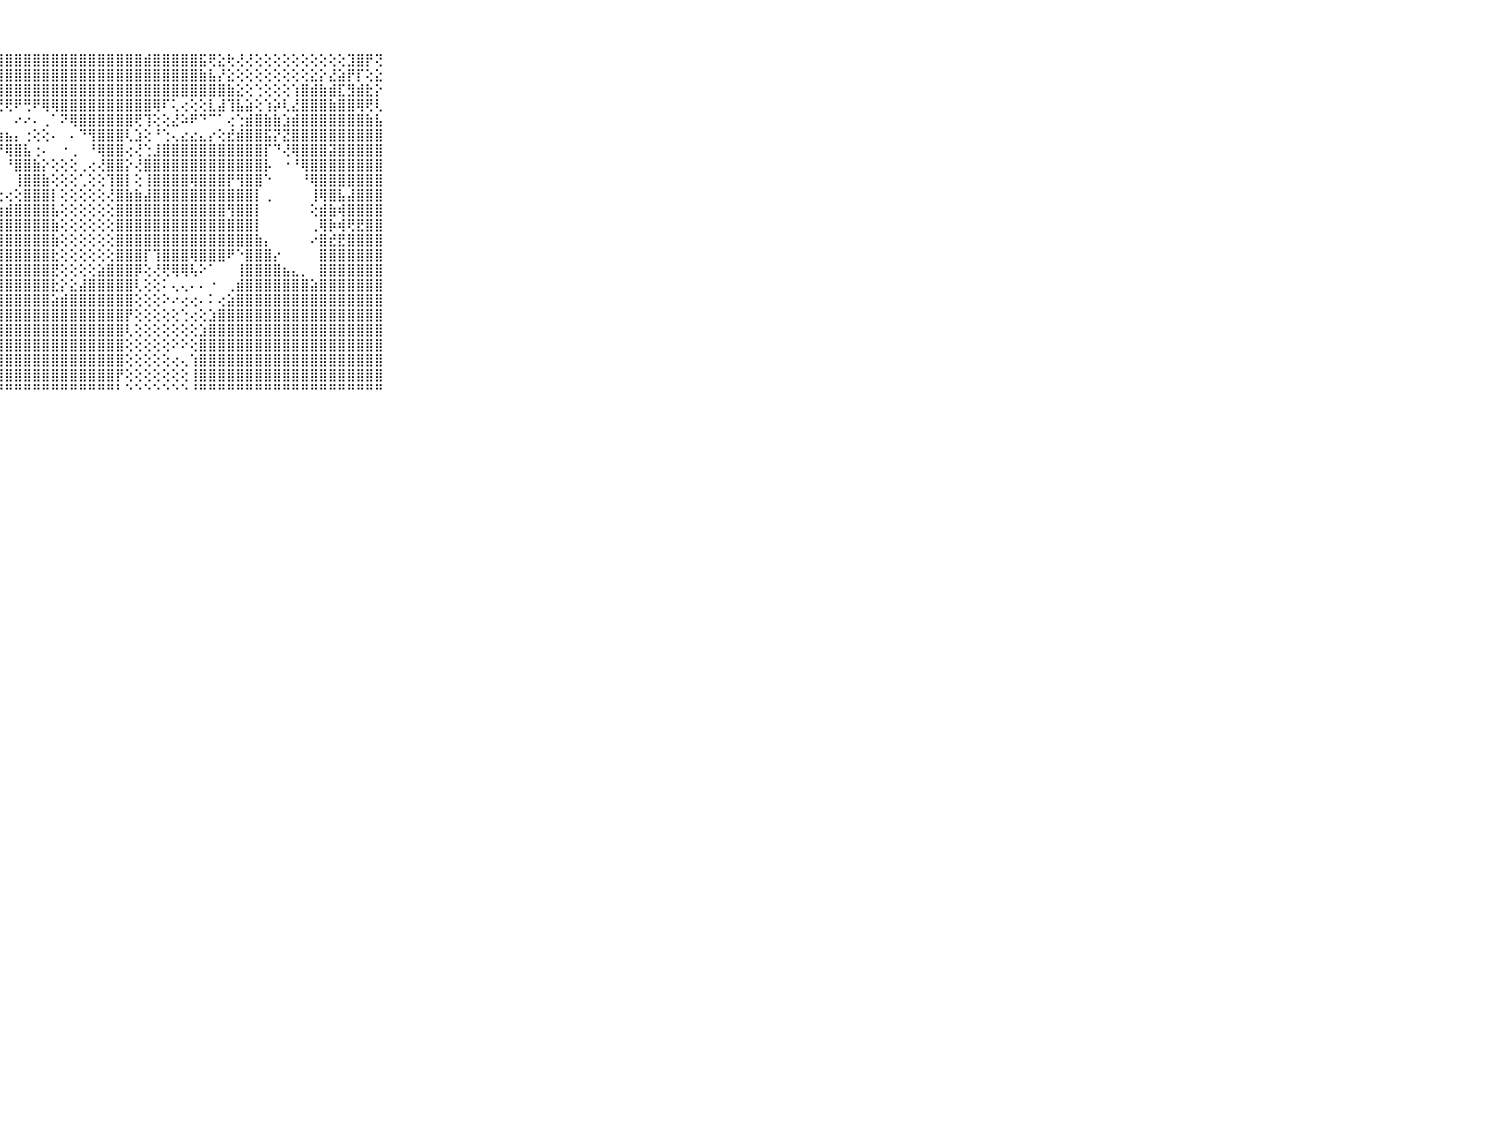

⠀⠀⠀⠀⠀⠀⠀⠀⠀⠀⠀⢿⣿⣿⣿⣿⣿⣿⣿⣿⣿⣿⣿⣿⣿⣿⣿⣿⣿⣿⣿⣿⣿⣿⣿⣿⣿⣿⣿⣿⣿⣿⣿⣾⣿⣿⣿⣿⣿⣯⢟⣕⢗⢜⢜⢕⢕⢕⢕⢕⢕⢕⢕⢕⢕⣹⣿⡟⢝⠀⠀⠀⠀⠀⠀⠀⠀⠀⠀⠀⠀
⠀⠀⠀⠀⠀⠀⠀⠀⠀⠀⠀⣼⣿⣿⣿⣿⣿⣿⣿⣿⣿⣿⣿⣿⣿⣿⣿⣿⣿⣿⣿⣿⣿⣿⣿⣿⣿⣿⣿⣿⣿⣿⣿⣿⣿⣿⣿⣿⣿⣷⣧⡜⣕⢕⢕⢕⢕⢕⢕⢕⢕⣕⡕⣜⣵⡟⡏⢕⣕⠀⠀⠀⠀⠀⠀⠀⠀⠀⠀⠀⠀
⠀⠀⠀⠀⠀⠀⠀⠀⠀⠀⠀⣿⣿⣿⣿⣿⣿⣿⣿⣿⣿⣿⣿⣿⣿⣿⣿⣿⣿⣿⣿⣿⣿⣿⣿⣿⣿⣿⣿⣿⣿⣿⣿⣿⣿⣿⣿⣿⣿⣿⣿⣿⣷⣕⢕⢑⢕⢕⢕⢱⣿⣾⣷⣾⣏⣻⣾⣗⡕⠀⠀⠀⠀⠀⠀⠀⠀⠀⠀⠀⠀
⠀⠀⠀⠀⠀⠀⠀⠀⠀⠀⠀⣿⣿⣿⣿⣿⣿⣿⣿⣿⣿⣿⣿⣿⣿⡿⢿⢟⢟⠟⢛⠟⢿⢿⣿⣿⣿⣿⣿⣿⣿⣿⣿⣿⢿⠏⢅⢔⢕⢕⣇⣼⢹⣧⣵⢕⢱⡵⢇⣜⣿⣿⣿⣷⣿⣿⢿⢟⢇⠀⠀⠀⠀⠀⠀⠀⠀⠀⠀⠀⠀
⠀⠀⠀⠀⠀⠀⠀⠀⠀⠀⠀⣿⣿⣿⣿⣿⣿⣿⣿⣿⣿⣿⣿⢿⢯⣕⡁⠁⠀⠔⠔⠄⢀⠁⠝⢿⣿⣿⣿⣿⣿⣿⢟⢹⢕⢕⣜⠵⠟⠙⠉⠁⢔⢑⣾⣿⣷⣷⣱⣾⣿⣿⣿⣿⣿⣿⣿⣷⣧⠀⠀⠀⠀⠀⠀⠀⠀⠀⠀⠀⠀
⠀⠀⠀⠀⠀⠀⠀⠀⠀⠀⠀⣿⣿⣿⣿⣿⣿⣿⣿⣿⣿⣿⠏⠀⠄⢌⢻⣷⣦⡄⢐⢕⢕⠄⠀⠄⠙⢻⣿⣿⣿⢇⣱⢕⠘⢑⢄⣔⣔⣄⡔⢕⣞⣾⣿⣿⣯⡝⣝⣿⣿⣿⣿⣿⣿⣿⣿⣿⣿⠀⠀⠀⠀⠀⠀⠀⠀⠀⠀⠀⠀
⠀⠀⠀⠀⠀⠀⠀⠀⠀⠀⠀⣿⣿⣿⣿⣿⣿⣿⣿⣿⣿⢇⠀⠀⠀⠀⠀⠘⢿⣿⣧⢐⠄⠀⠐⢀⠀⠘⢿⣿⣿⢔⢜⢑⣸⣿⣿⣿⣿⣿⣿⣿⣿⣿⣿⣿⡏⠙⢜⢿⣿⣿⣿⣽⣿⣿⣿⣿⣿⠀⠀⠀⠀⠀⠀⠀⠀⠀⠀⠀⠀
⠀⠀⠀⠀⠀⠀⠀⠀⠀⠀⠀⣿⣿⣿⣿⣿⣿⣿⣿⣿⡏⠀⠀⠀⠀⠀⠀⠀⠘⣿⣿⣷⡕⢕⢕⢕⢀⢔⢜⣿⣿⡕⢜⣿⣿⣿⣿⣿⣿⣿⣿⣿⣿⣿⣿⣿⡧⠀⠐⠘⢿⣿⣿⣿⣿⣿⣿⣿⣿⠀⠀⠀⠀⠀⠀⠀⠀⠀⠀⠀⠀
⠀⠀⠀⠀⠀⠀⠀⠀⠀⠀⠀⣿⣿⣿⣿⣿⣿⣿⣿⣿⢇⠀⠀⢀⠀⢀⠀⠀⠀⢸⣿⣿⣷⢕⢕⢕⢁⢕⢕⢹⣿⡇⢕⢸⣿⣿⣿⣿⢿⣿⣿⣿⡟⢻⣿⣿⠑⠀⠀⠀⠘⢿⣿⣿⣿⣿⣿⣿⣿⠀⠀⠀⠀⠀⠀⠀⠀⠀⠀⠀⠀
⠀⠀⠀⠀⠀⠀⠀⠀⠀⠀⠀⣿⣿⣿⣿⣿⣿⣿⣿⣿⢕⢕⢕⢕⢔⢕⢔⢔⢔⢕⣿⣿⣿⡇⢕⢕⢕⢕⢕⢜⣿⣷⣷⣼⣿⣿⣿⣿⣿⣿⣿⣿⣿⣿⣿⡇⢀⠀⠀⠀⠀⢸⢿⣿⣧⣼⣿⣿⣿⠀⠀⠀⠀⠀⠀⠀⠀⠀⠀⠀⠀
⠀⠀⠀⠀⠀⠀⠀⠀⠀⠀⠀⢞⡿⣿⣿⣿⣿⣿⣿⣿⣧⣕⣵⣵⣧⣷⣧⣵⣾⣿⣿⣿⣿⣧⢕⢕⢕⢕⢕⢕⣿⣿⣿⣿⣿⣿⣿⣿⣿⣿⣿⣿⢻⣿⣿⡇⠀⠀⠀⠀⠀⢕⣾⣷⢾⣿⣿⣿⣿⠀⠀⠀⠀⠀⠀⠀⠀⠀⠀⠀⠀
⠀⠀⠀⠀⠀⠀⠀⠀⠀⠀⠀⣿⣿⣯⣿⣿⣿⣿⣿⣿⣿⣿⣿⣿⣿⣿⣿⣿⣿⣿⣿⣿⣿⣷⢕⢕⢕⢕⢕⢕⣿⣿⣿⣿⣿⣿⣿⣿⣿⣿⣿⣿⣿⣿⣿⡇⠀⠀⠀⠀⠀⢀⢿⡷⢾⢟⣟⣿⣿⠀⠀⠀⠀⠀⠀⠀⠀⠀⠀⠀⠀
⠀⠀⠀⠀⠀⠀⠀⠀⠀⠀⠀⣾⣿⣿⣿⣿⣿⣿⣿⣿⣿⣿⣿⣿⣿⣿⣿⣿⣿⣿⣿⣿⣿⣷⢕⢕⢕⢕⢕⢕⣿⣿⣿⣿⣿⣿⣿⣿⣿⣿⣿⣿⣿⣿⣿⣷⡄⠀⠀⠀⠀⠔⣿⣞⣟⣿⣿⣿⣿⠀⠀⠀⠀⠀⠀⠀⠀⠀⠀⠀⠀
⠀⠀⠀⠀⠀⠀⠀⠀⠀⠀⠀⣿⣿⣿⣿⣿⣿⣿⣿⣿⣿⣿⣿⣿⣿⣿⣿⣿⣿⣿⣿⣿⣿⣗⢕⢕⢕⢕⢕⢕⣿⣿⣿⡏⢹⣿⣿⣿⢿⣿⣿⣿⠟⠑⣿⣿⣿⡔⠀⠀⠀⠀⣿⣿⣿⣿⣿⣿⣿⠀⠀⠀⠀⠀⠀⠀⠀⠀⠀⠀⠀
⠀⠀⠀⠀⠀⠀⠀⠀⠀⠀⠀⣼⣿⣷⣿⣿⣿⣿⣻⣿⣿⣿⣿⣿⣿⣿⣿⣿⣿⣿⣿⣿⣿⣟⢕⢕⢕⢕⣵⣿⣿⣿⡿⢕⢜⢟⢿⢿⢧⠕⠁⠀⠀⢸⣿⣿⣿⣿⣦⣄⡀⠀⣿⣿⣿⣿⣿⣿⣿⠀⠀⠀⠀⠀⠀⠀⠀⠀⠀⠀⠀
⠀⠀⠀⠀⠀⠀⠀⠀⠀⠀⠀⣿⣿⣿⣿⣿⣿⣿⣿⣿⣿⣿⣿⣿⣿⣿⣿⣿⣿⣿⣿⣿⣿⣗⡕⣕⣼⣿⣿⣿⣿⣿⢇⢕⢕⠅⢄⢄⠄⠄⠐⠀⢀⣾⣿⣿⣿⣿⣿⣿⣿⣵⣿⣿⣿⣿⣿⣿⣿⠀⠀⠀⠀⠀⠀⠀⠀⠀⠀⠀⠀
⠀⠀⠀⠀⠀⠀⠀⠀⠀⠀⠀⣧⣾⣕⣷⣿⣿⣿⣿⣿⣿⣿⣿⣿⣿⣿⣿⣿⣿⣿⣿⣿⣿⣵⣾⣿⣿⣿⣿⣿⣿⣿⢕⢕⢕⠕⠔⢔⢔⠄⠅⢔⣵⣿⣿⣿⣿⣿⣿⣿⣿⣿⣿⣿⣿⣿⣿⣿⣿⠀⠀⠀⠀⠀⠀⠀⠀⠀⠀⠀⠀
⠀⠀⠀⠀⠀⠀⠀⠀⠀⠀⠀⣿⣿⣿⣿⣿⣿⣿⣿⣿⣿⣿⣿⣿⣿⣿⣿⣿⣿⣿⣿⣿⣿⣿⣿⣿⣿⣿⣿⣿⣿⡟⢕⢕⢕⢕⢕⢑⢔⢕⣱⣿⣿⣿⣿⣿⣿⣿⣿⣿⣿⣿⣿⣿⣿⣿⣿⣿⣿⠀⠀⠀⠀⠀⠀⠀⠀⠀⠀⠀⠀
⠀⠀⠀⠀⠀⠀⠀⠀⠀⠀⠀⣿⣿⣿⣿⣿⣿⣿⣿⣿⣿⣿⣿⣿⣿⣿⣿⣿⣿⣿⣿⣿⣿⣿⣿⣿⣿⣿⣿⣿⣿⢇⢕⢕⢕⢕⢕⢕⢕⣱⣿⣿⣿⣿⣿⣿⣿⣿⣿⣿⣿⣿⣿⣿⣿⣿⣿⣿⣿⠀⠀⠀⠀⠀⠀⠀⠀⠀⠀⠀⠀
⠀⠀⠀⠀⠀⠀⠀⠀⠀⠀⠀⣿⣿⣿⣿⣿⣿⣿⣿⣿⣿⣿⣿⣿⣿⣿⣿⣿⣿⣿⣿⣿⣿⣿⣿⣿⣿⣿⣿⣿⣿⢕⢕⢕⢕⢕⠕⠕⢕⣿⣿⣿⣿⣿⣿⣿⣿⣿⣿⣿⣿⣿⣿⣿⣿⣿⣿⣿⣿⠀⠀⠀⠀⠀⠀⠀⠀⠀⠀⠀⠀
⠀⠀⠀⠀⠀⠀⠀⠀⠀⠀⠀⣿⣿⣿⣿⣿⣿⣿⣿⣿⣿⣿⣿⣿⣿⣿⣿⣿⣿⣿⣿⣿⣿⣿⣿⣿⣿⣿⣿⣿⣿⢕⢕⢕⢕⢕⢔⢄⢱⣿⣿⣿⣿⣿⣿⣿⣿⣿⣿⣿⣿⣿⣿⣿⣿⣿⣿⣿⣿⠀⠀⠀⠀⠀⠀⠀⠀⠀⠀⠀⠀
⠀⠀⠀⠀⠀⠀⠀⠀⠀⠀⠀⣿⣿⣿⣿⣿⣿⣿⣿⣿⣿⣿⣿⣿⣿⣿⣿⣿⣿⣿⣿⣿⣿⣿⣿⣿⣿⣿⣿⣿⡟⢕⢕⢕⢕⢕⢕⢕⢸⣿⣿⣿⣿⣿⣿⣿⣿⣿⣿⣿⣿⣿⣿⣿⣿⣿⣿⣿⣿⠀⠀⠀⠀⠀⠀⠀⠀⠀⠀⠀⠀
⠀⠀⠀⠀⠀⠀⠀⠀⠀⠀⠀⠛⠛⠛⠛⠛⠛⠛⠛⠛⠛⠛⠛⠛⠛⠛⠛⠛⠛⠛⠛⠛⠛⠛⠛⠛⠛⠛⠛⠛⠃⠑⠑⠑⠑⠑⠑⠑⠘⠛⠛⠛⠛⠛⠛⠛⠛⠛⠛⠛⠛⠛⠛⠛⠛⠛⠛⠛⠛⠀⠀⠀⠀⠀⠀⠀⠀⠀⠀⠀⠀